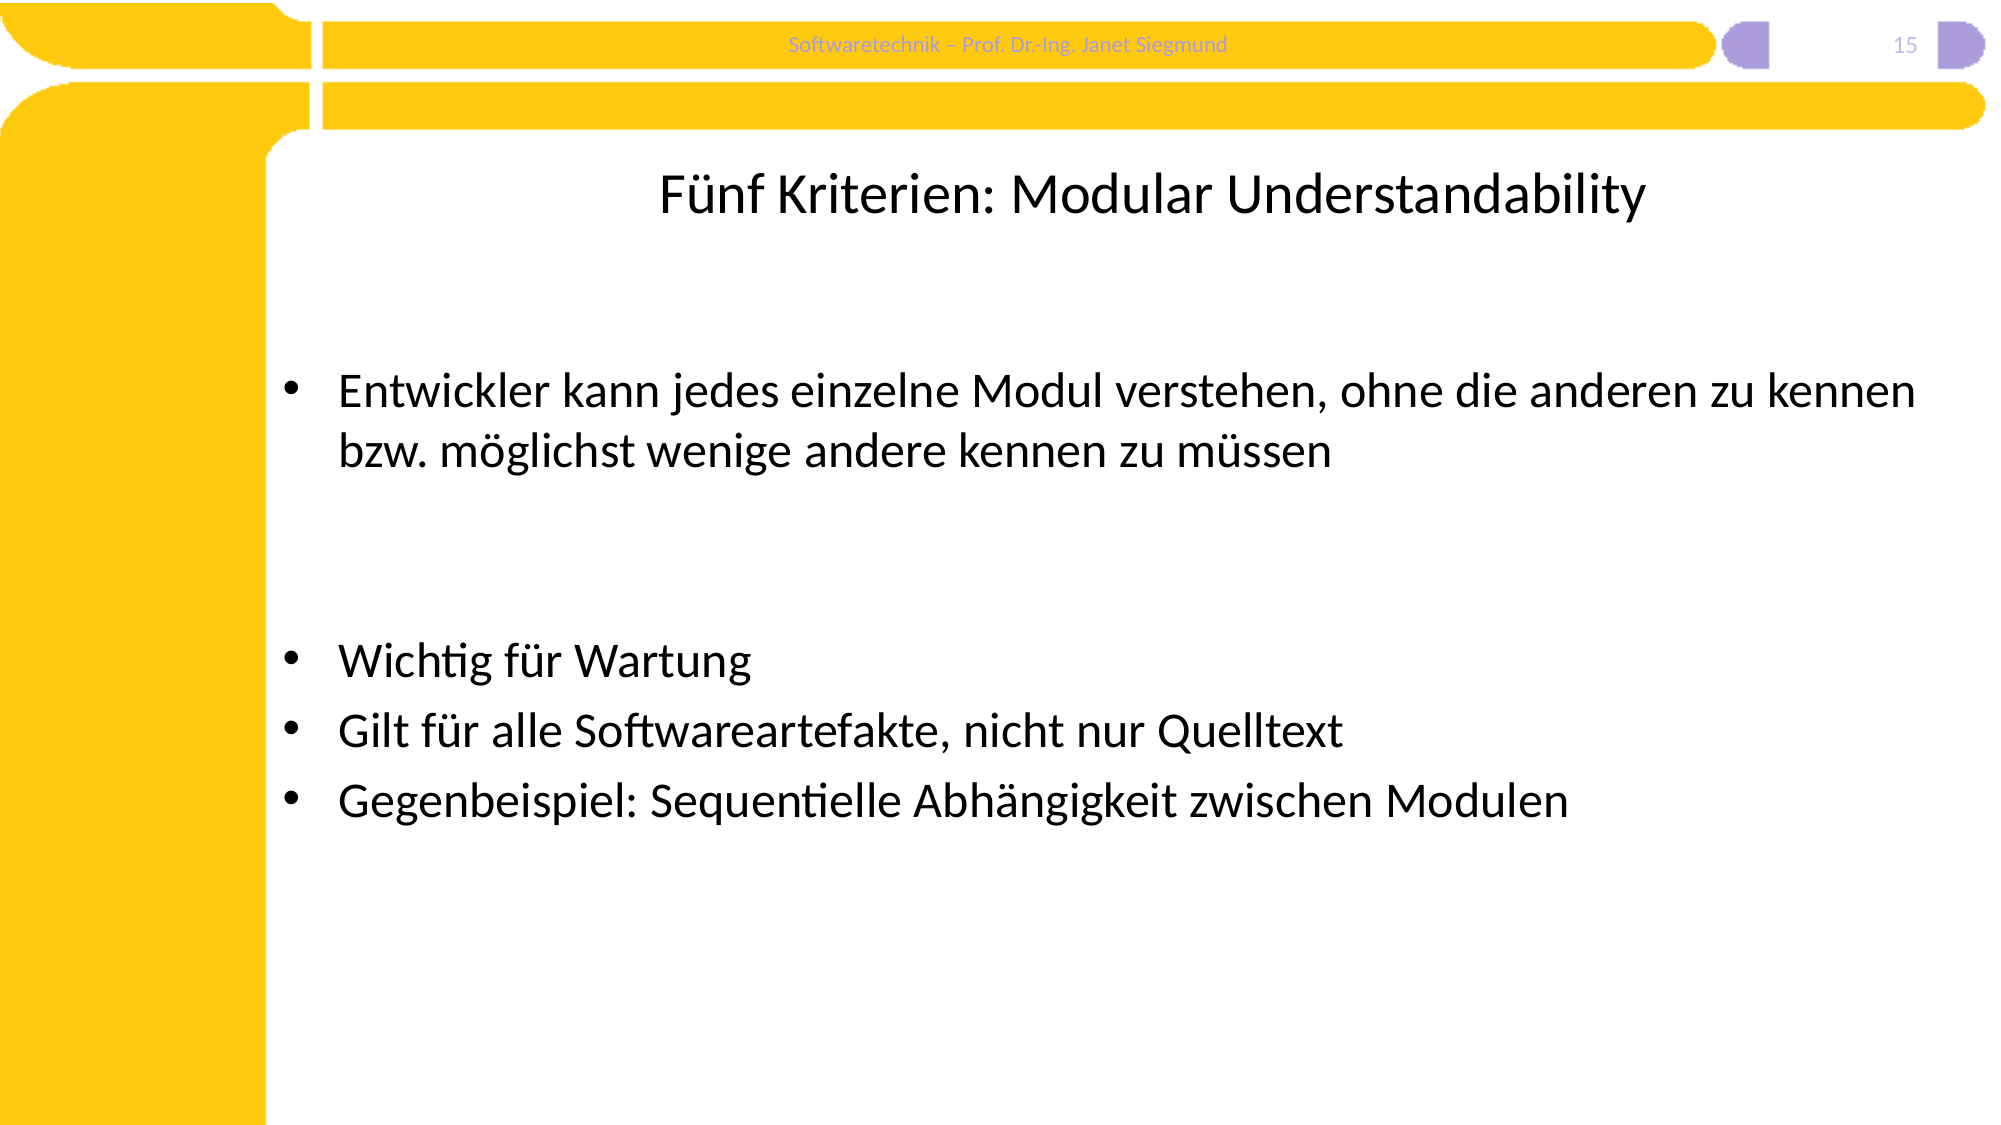

15
# Fünf Kriterien: Modular Understandability
Entwickler kann jedes einzelne Modul verstehen, ohne die anderen zu kennen bzw. möglichst wenige andere kennen zu müssen

Wichtig für Wartung
Gilt für alle Softwareartefakte, nicht nur Quelltext
Gegenbeispiel: Sequentielle Abhängigkeit zwischen Modulen